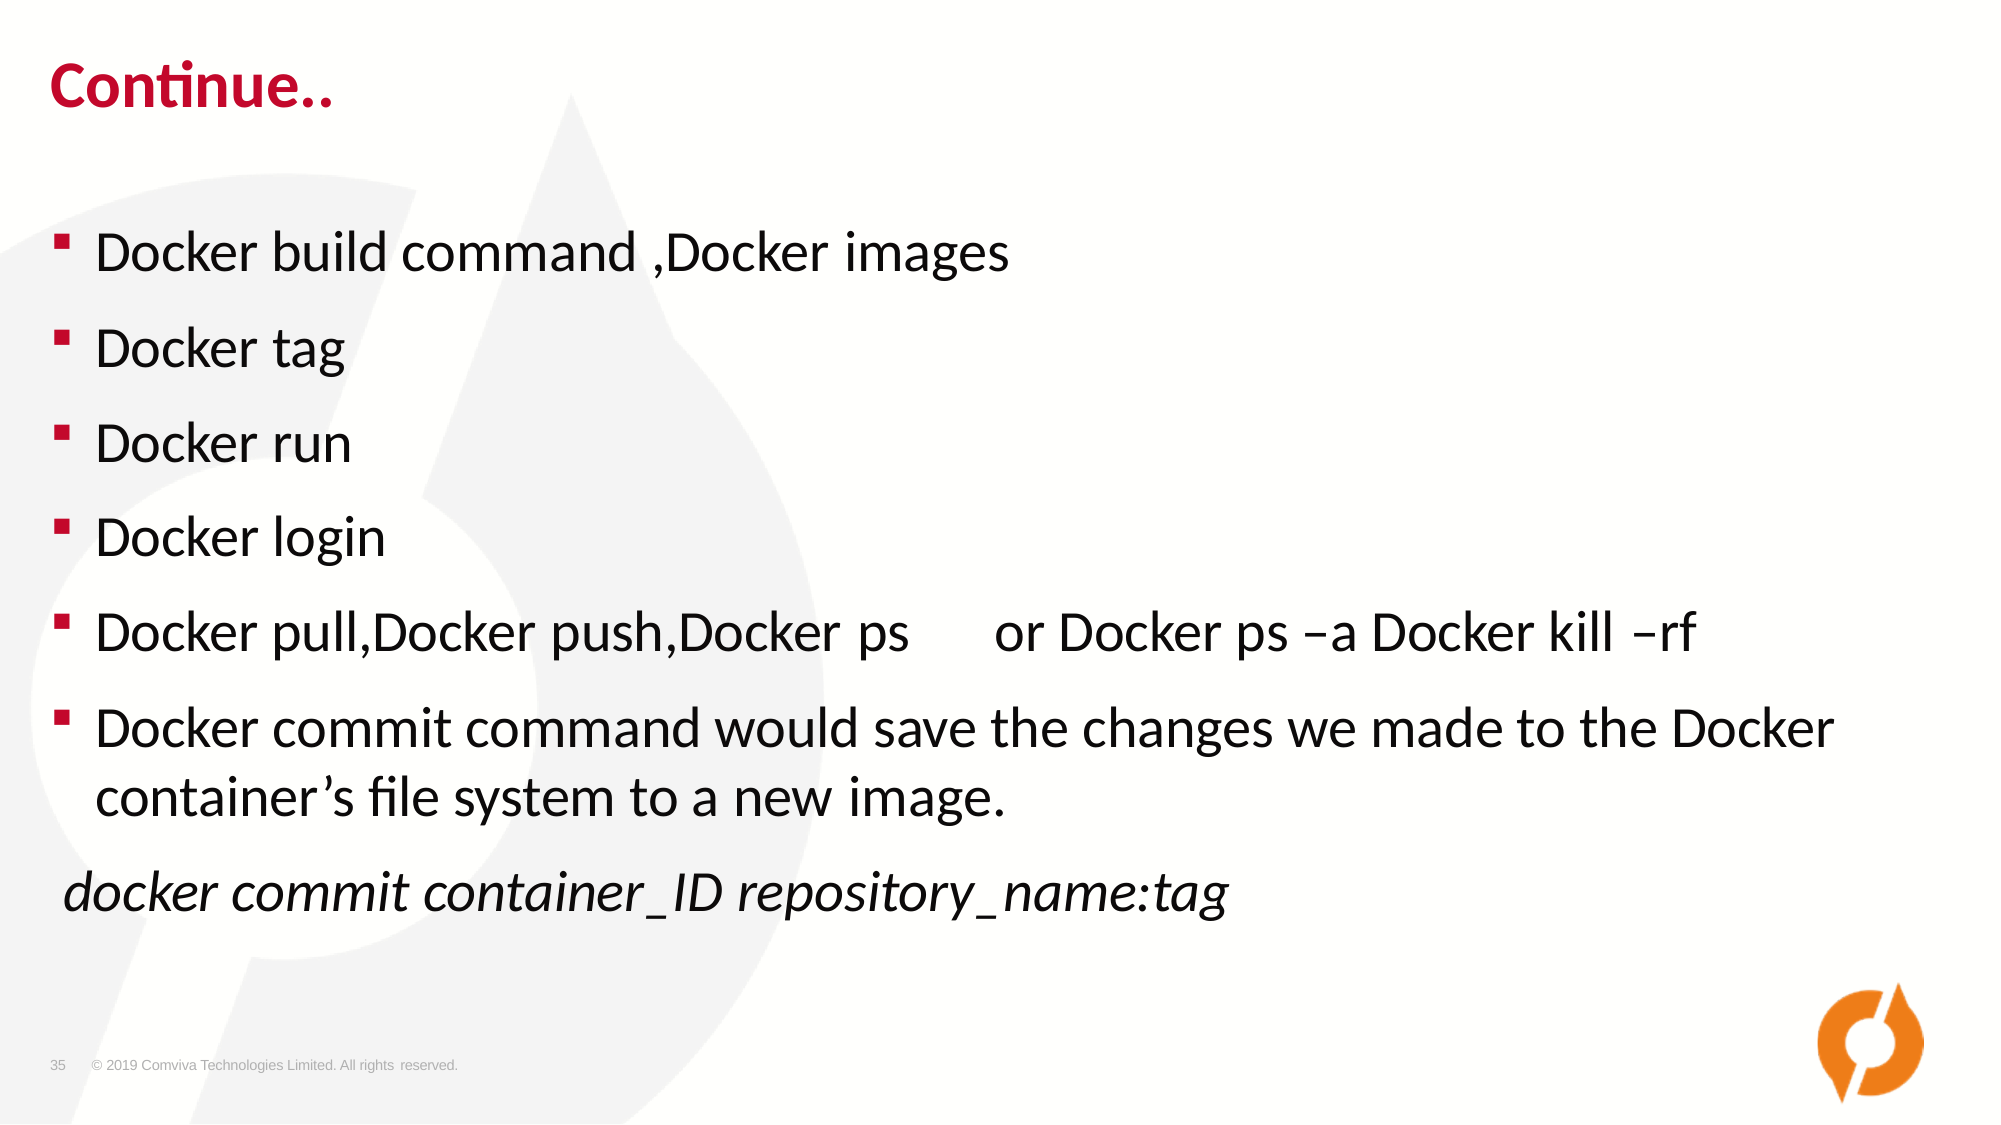

# Continue..
Docker build command ,Docker images
Docker tag
Docker run
Docker login
Docker pull,Docker push,Docker ps	or Docker ps –a Docker kill –rf
Docker commit command would save the changes we made to the Docker  container’s file system to a new image.
docker commit container_ID repository_name:tag
35
© 2019 Comviva Technologies Limited. All rights reserved.